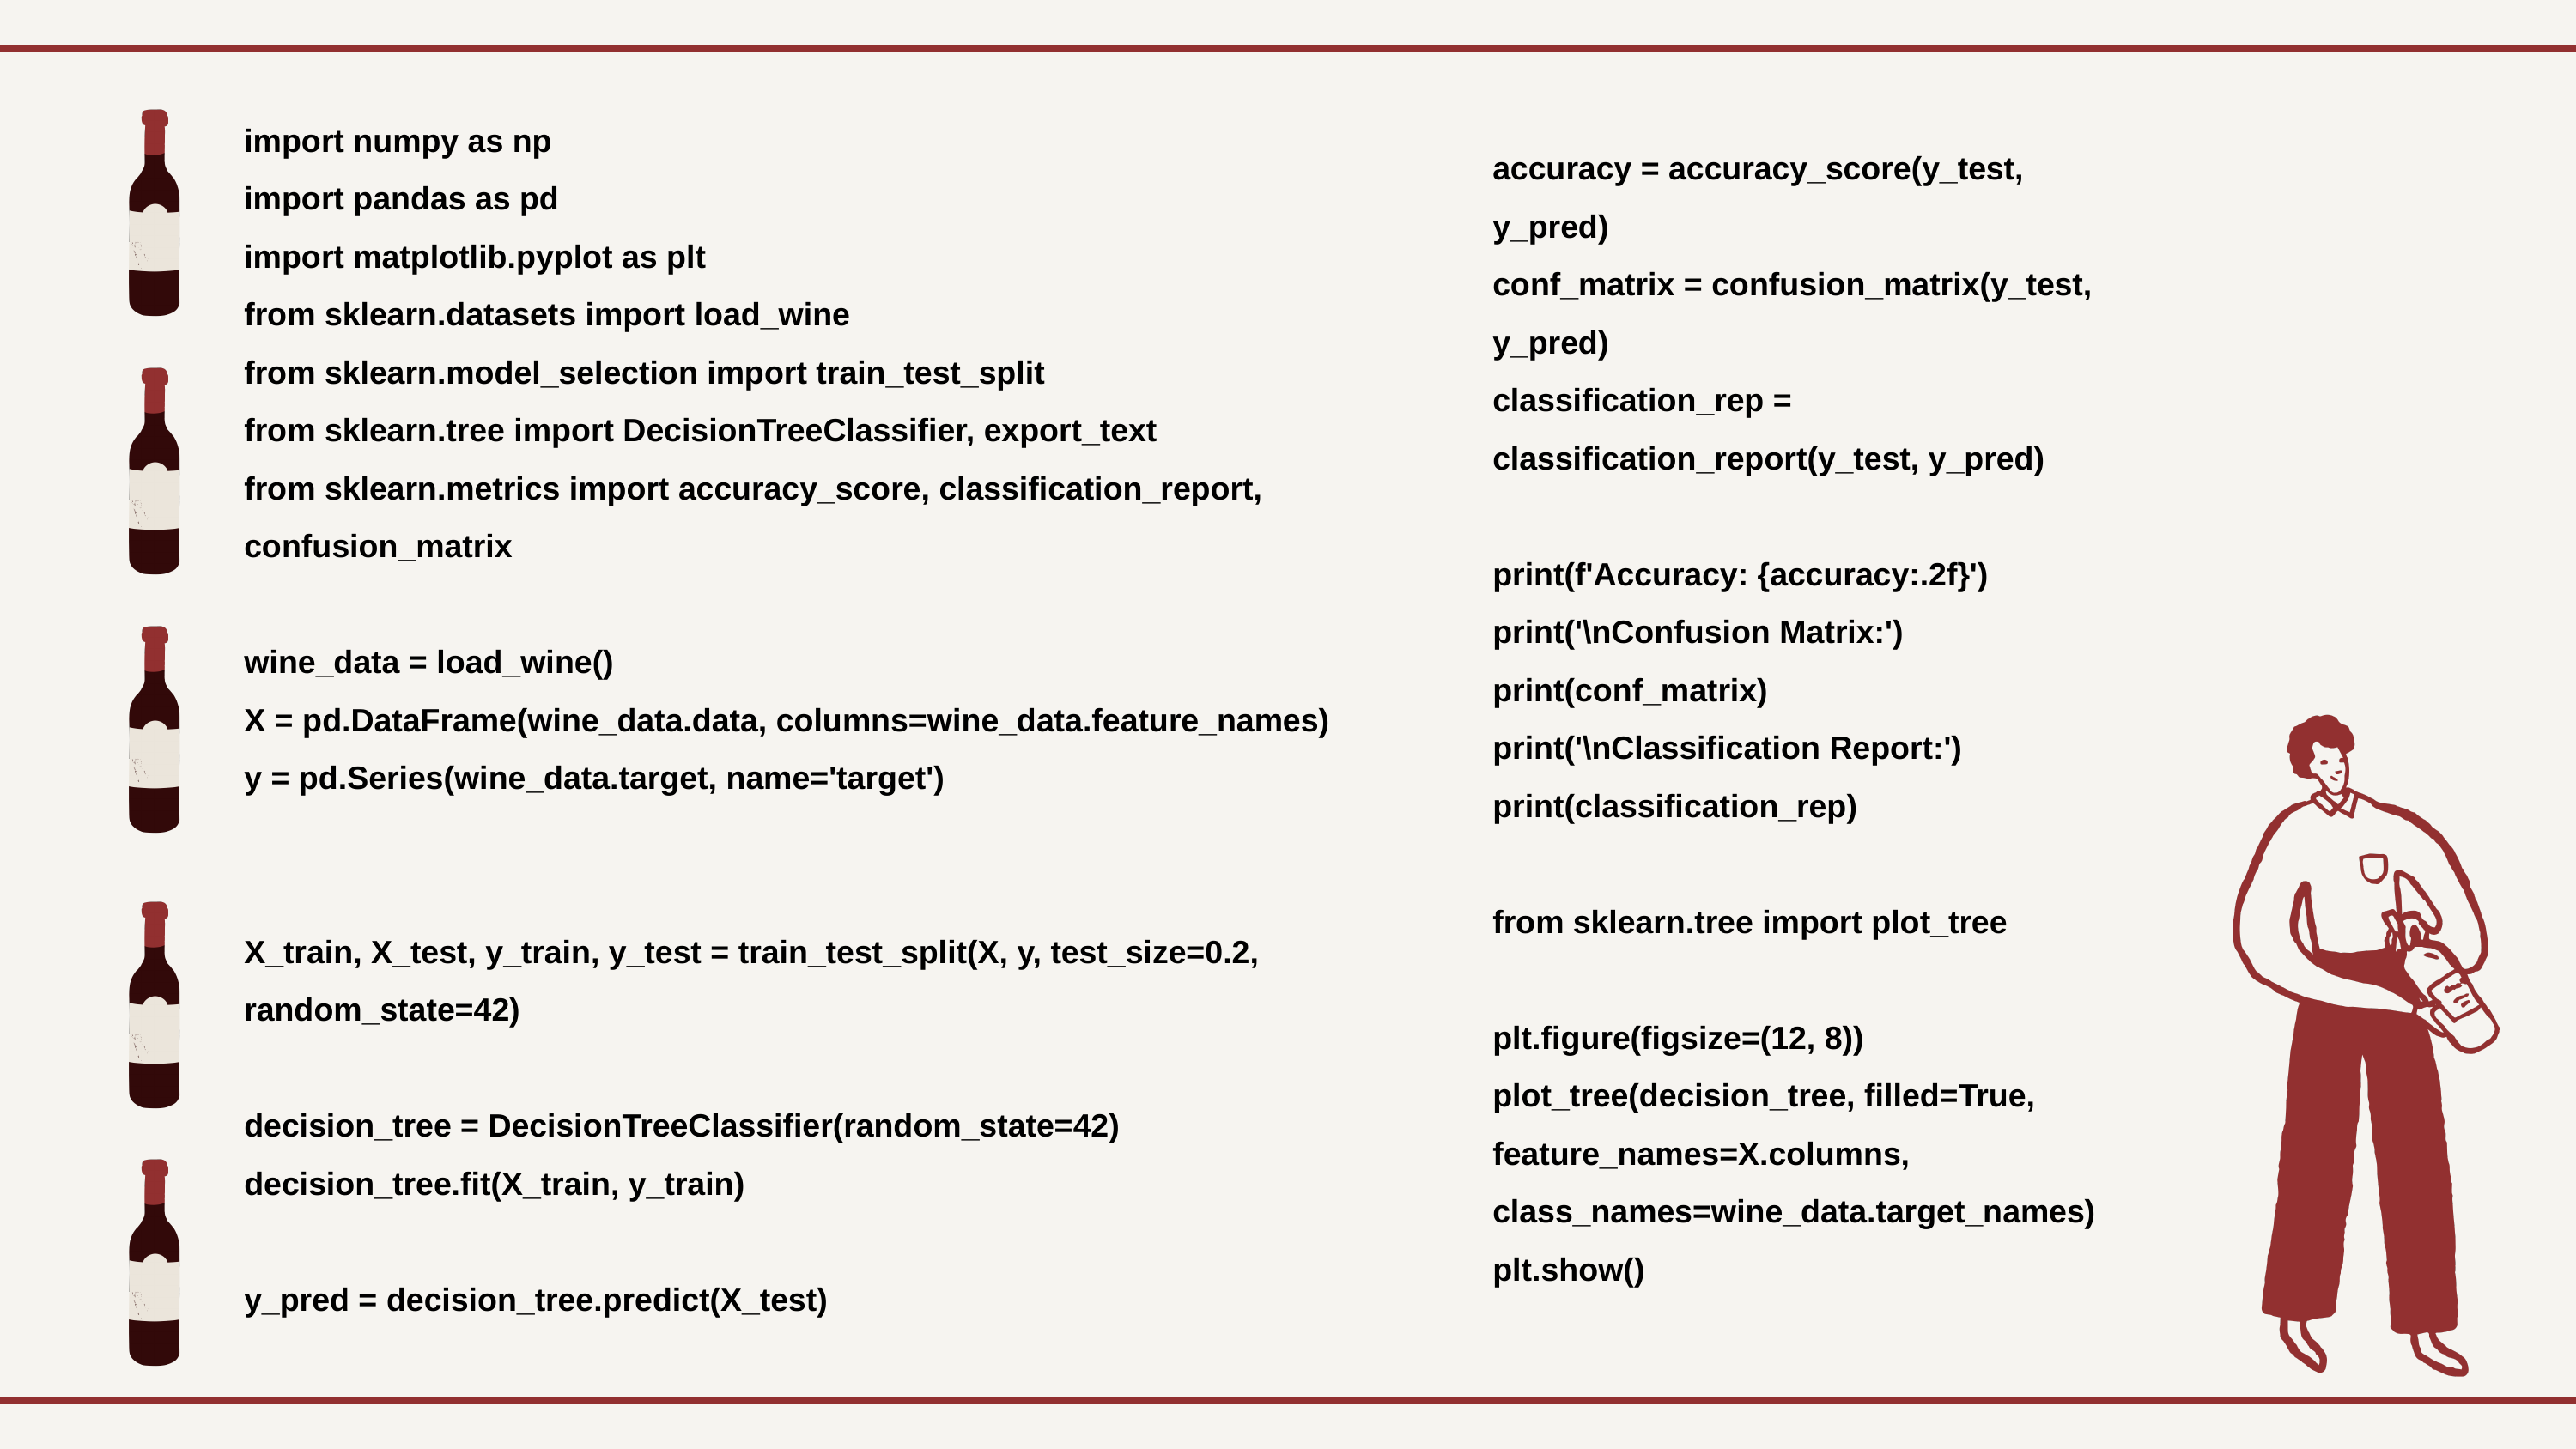

import numpy as np
import pandas as pd
import matplotlib.pyplot as plt
from sklearn.datasets import load_wine
from sklearn.model_selection import train_test_split
from sklearn.tree import DecisionTreeClassifier, export_text
from sklearn.metrics import accuracy_score, classification_report, confusion_matrix

wine_data = load_wine()
X = pd.DataFrame(wine_data.data, columns=wine_data.feature_names)
y = pd.Series(wine_data.target, name='target')

X_train, X_test, y_train, y_test = train_test_split(X, y, test_size=0.2, random_state=42)

decision_tree = DecisionTreeClassifier(random_state=42)
decision_tree.fit(X_train, y_train)

y_pred = decision_tree.predict(X_test)

accuracy = accuracy_score(y_test, y_pred)
conf_matrix = confusion_matrix(y_test, y_pred)
classification_rep = classification_report(y_test, y_pred)

print(f'Accuracy: {accuracy:.2f}')
print('\nConfusion Matrix:')
print(conf_matrix)
print('\nClassification Report:')
print(classification_rep)

from sklearn.tree import plot_tree

plt.figure(figsize=(12, 8))
plot_tree(decision_tree, filled=True, feature_names=X.columns, class_names=wine_data.target_names)
plt.show()